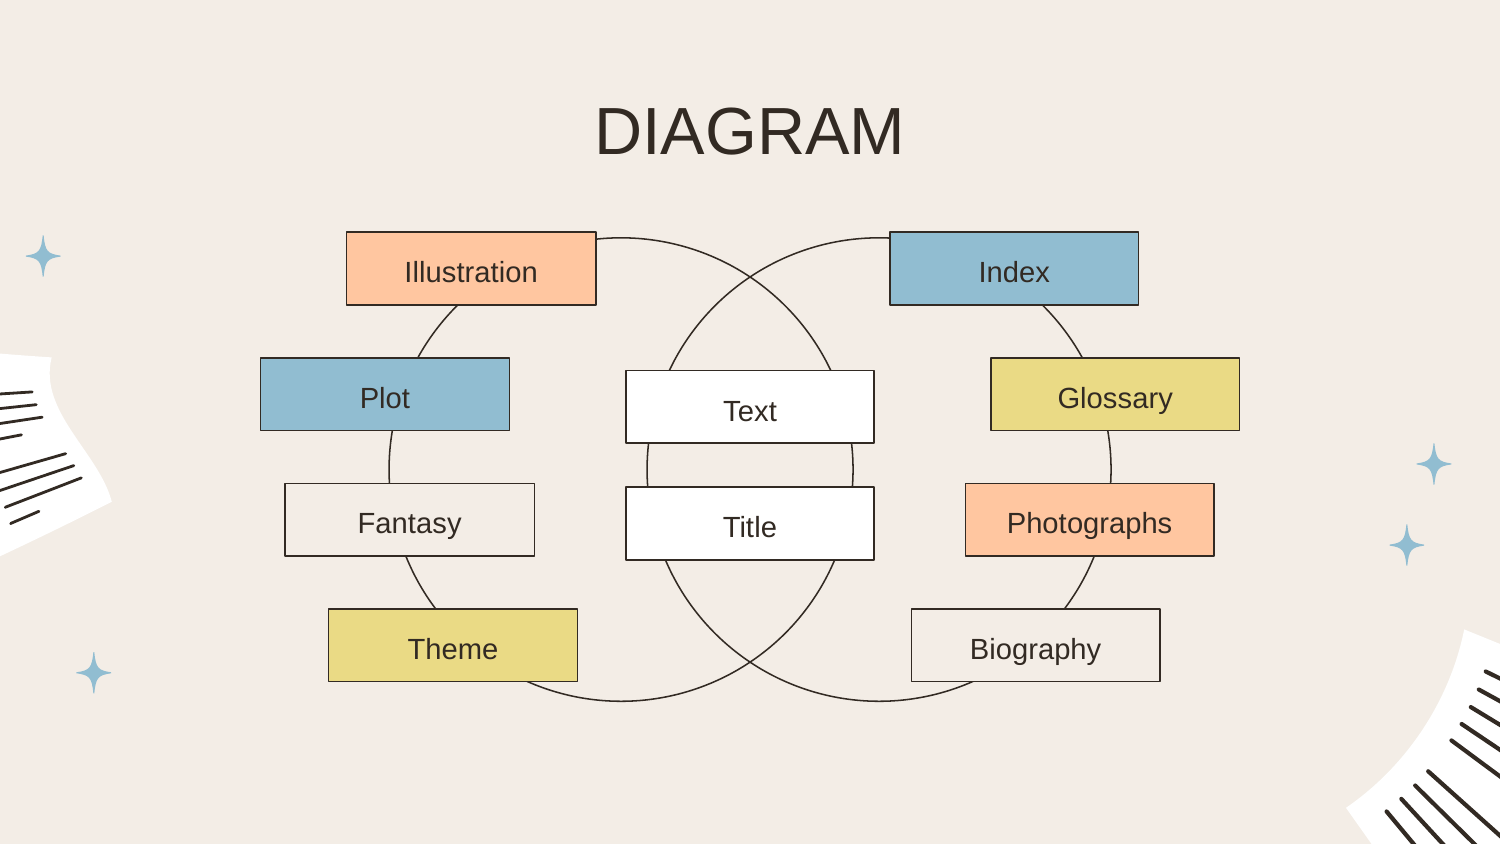

# DIAGRAM
Illustration
Index

Plot
Glossary
Text
Fantasy
Photographs
Title
Theme
Biography